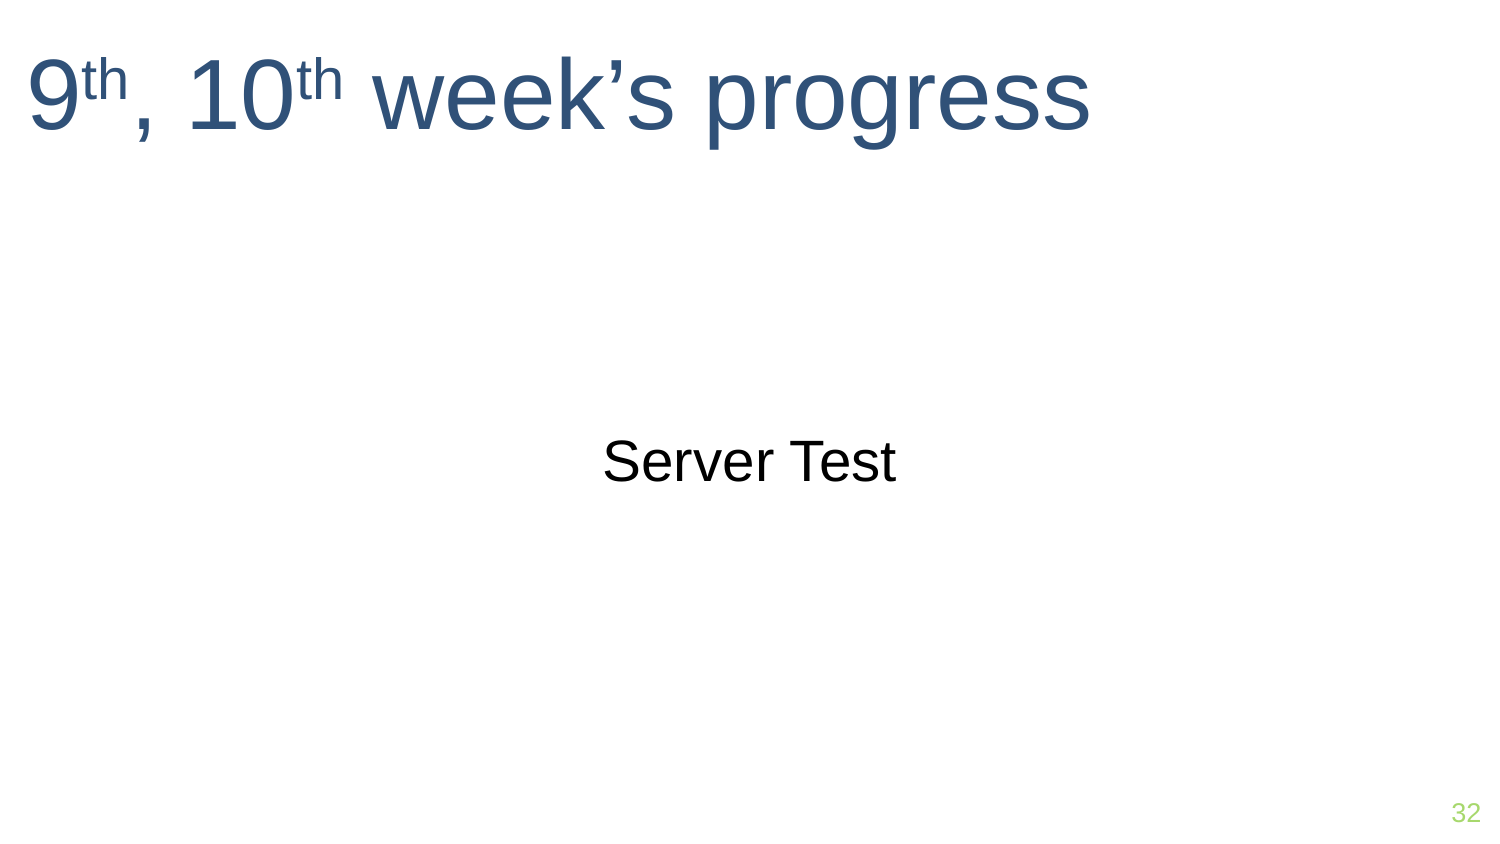

9th, 10th week’s progress
Server Test
32